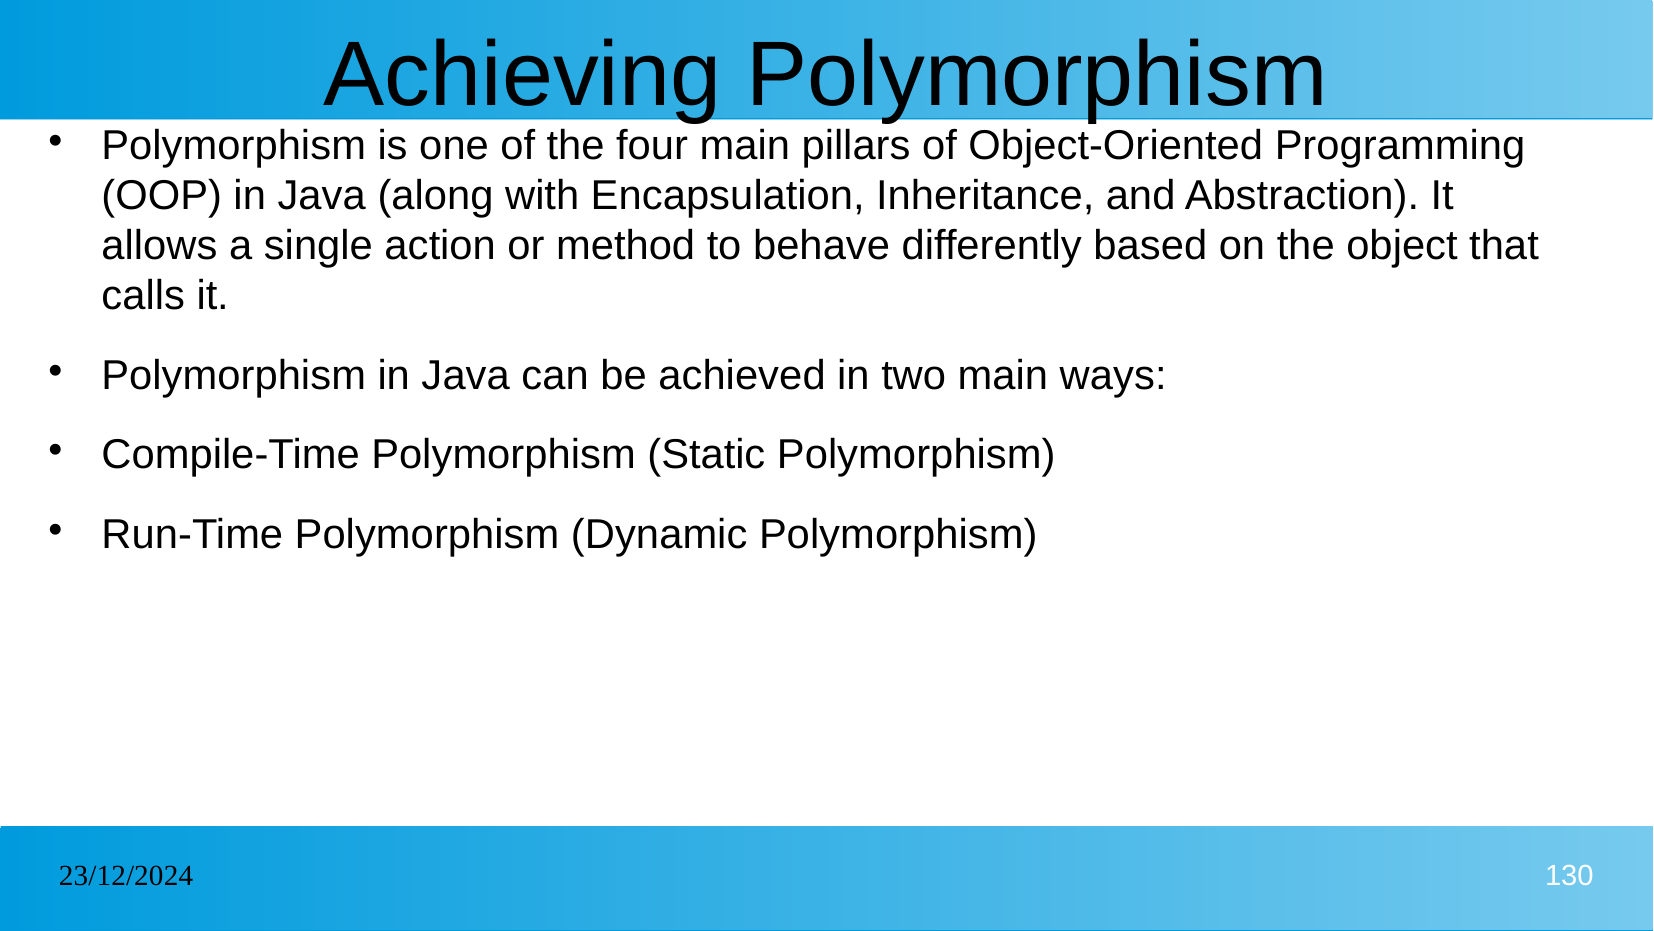

# Achieving Polymorphism
Polymorphism is one of the four main pillars of Object-Oriented Programming (OOP) in Java (along with Encapsulation, Inheritance, and Abstraction). It allows a single action or method to behave differently based on the object that calls it.
Polymorphism in Java can be achieved in two main ways:
Compile-Time Polymorphism (Static Polymorphism)
Run-Time Polymorphism (Dynamic Polymorphism)
23/12/2024
130